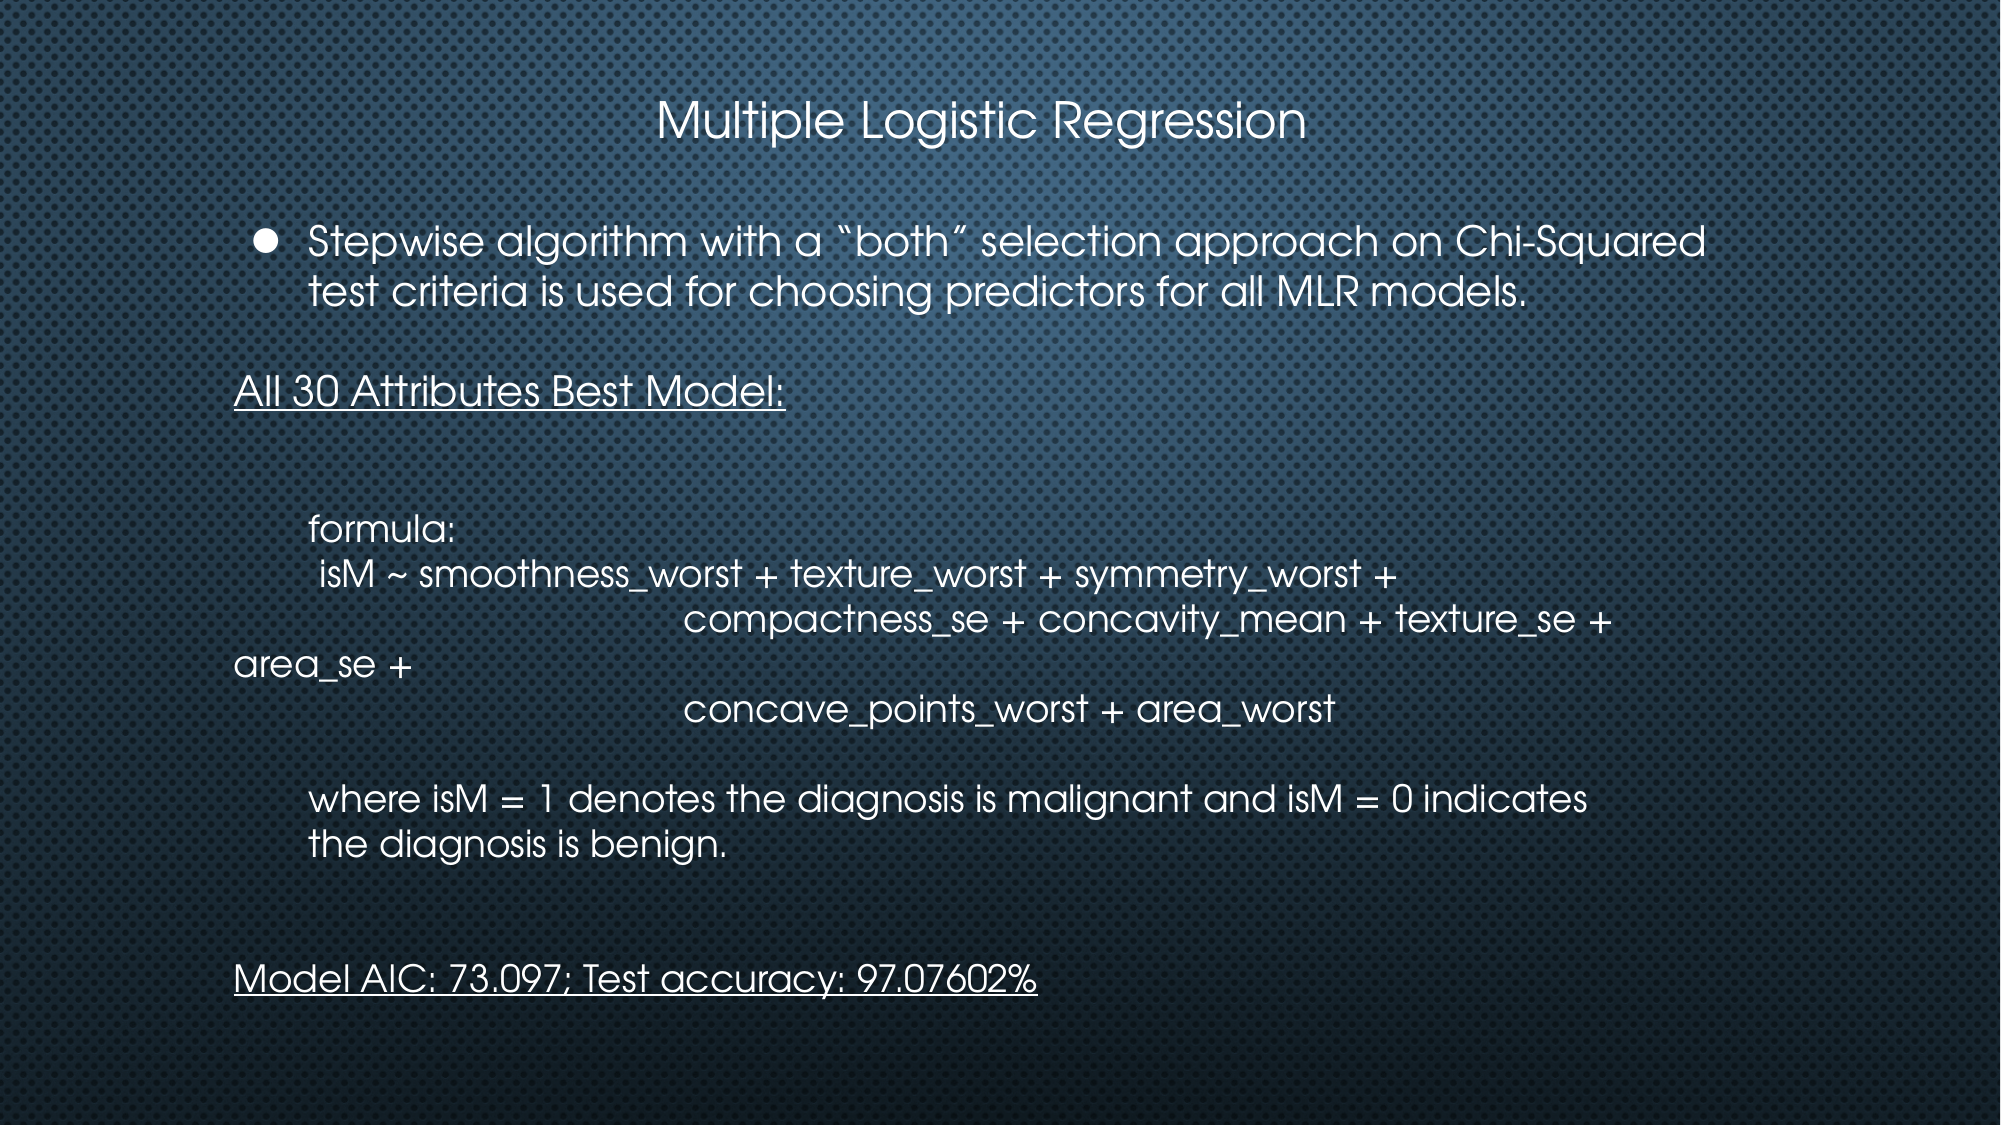

Multiple Logistic Regression
Stepwise algorithm with a “both” selection approach on Chi-Squared test criteria is used for choosing predictors for all MLR models.
All 30 Attributes Best Model:

formula:
 isM ~ smoothness_worst + texture_worst + symmetry_worst +
    			compactness_se + concavity_mean + texture_se + area_se +
   		 	concave_points_worst + area_worst

where isM = 1 denotes the diagnosis is malignant and isM = 0 indicates the diagnosis is benign.

Model AIC: 73.097; Test accuracy: 97.07602%